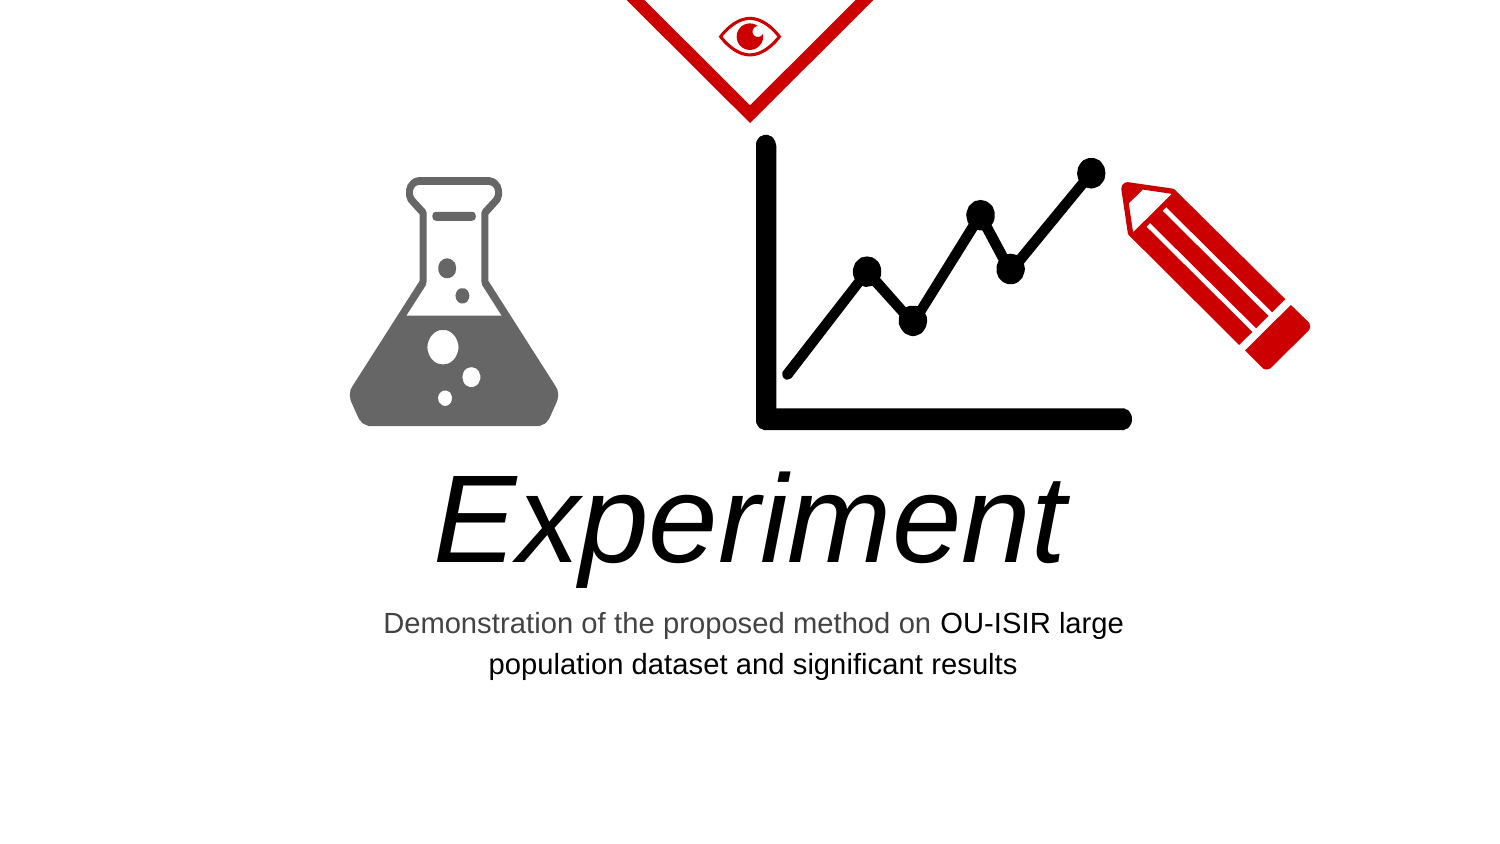

Experiment
Demonstration of the proposed method on OU-ISIR large population dataset and significant results